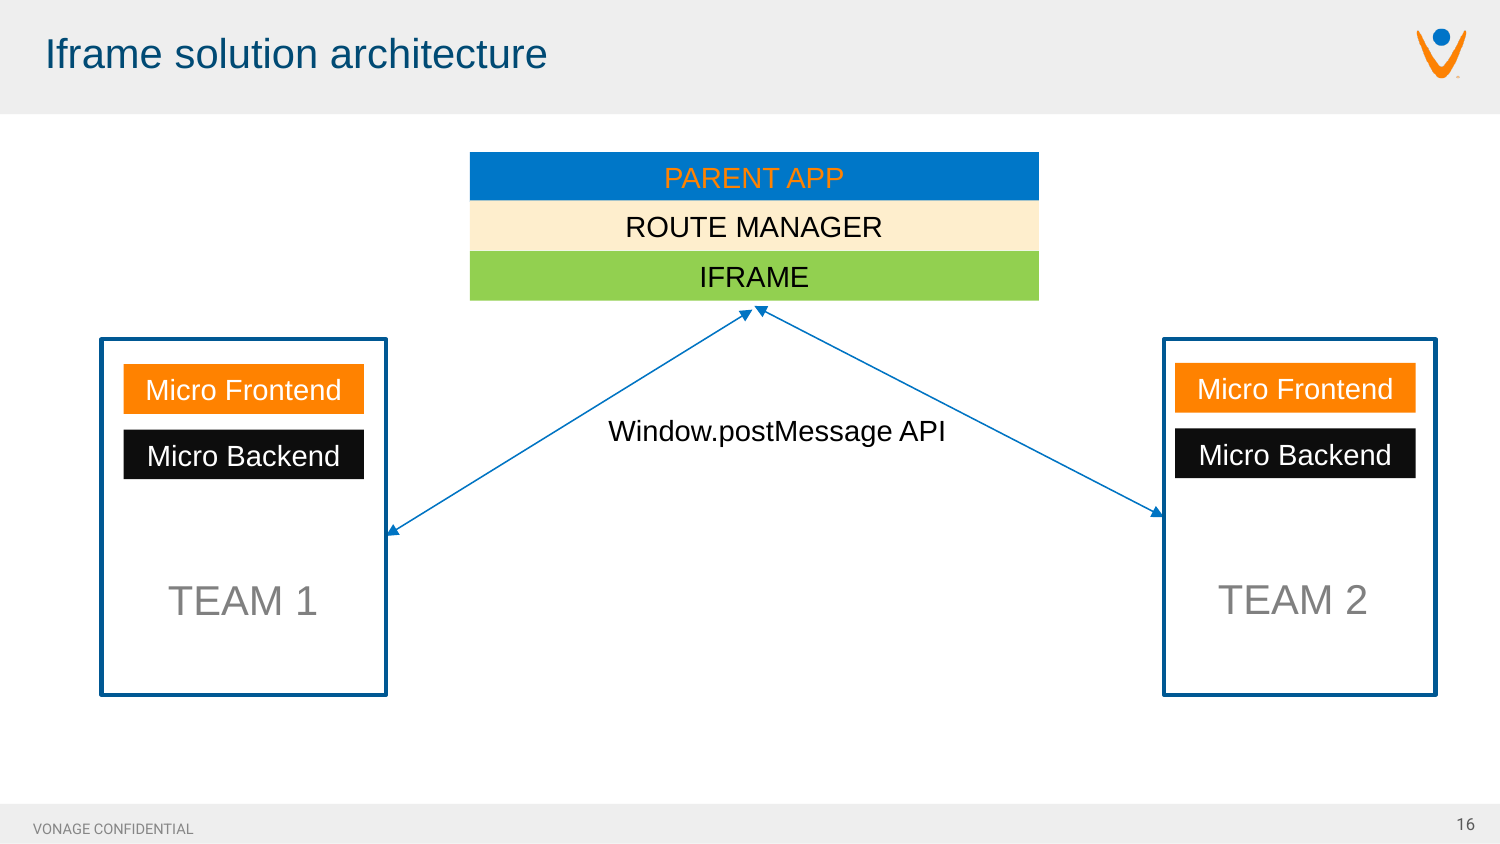

# Iframe solution architecture
PARENT APP
ROUTE MANAGER
IFRAME

Micro Frontend
Micro Frontend
Window.postMessage API
Micro Backend
Micro Backend
TEAM 2
TEAM 1